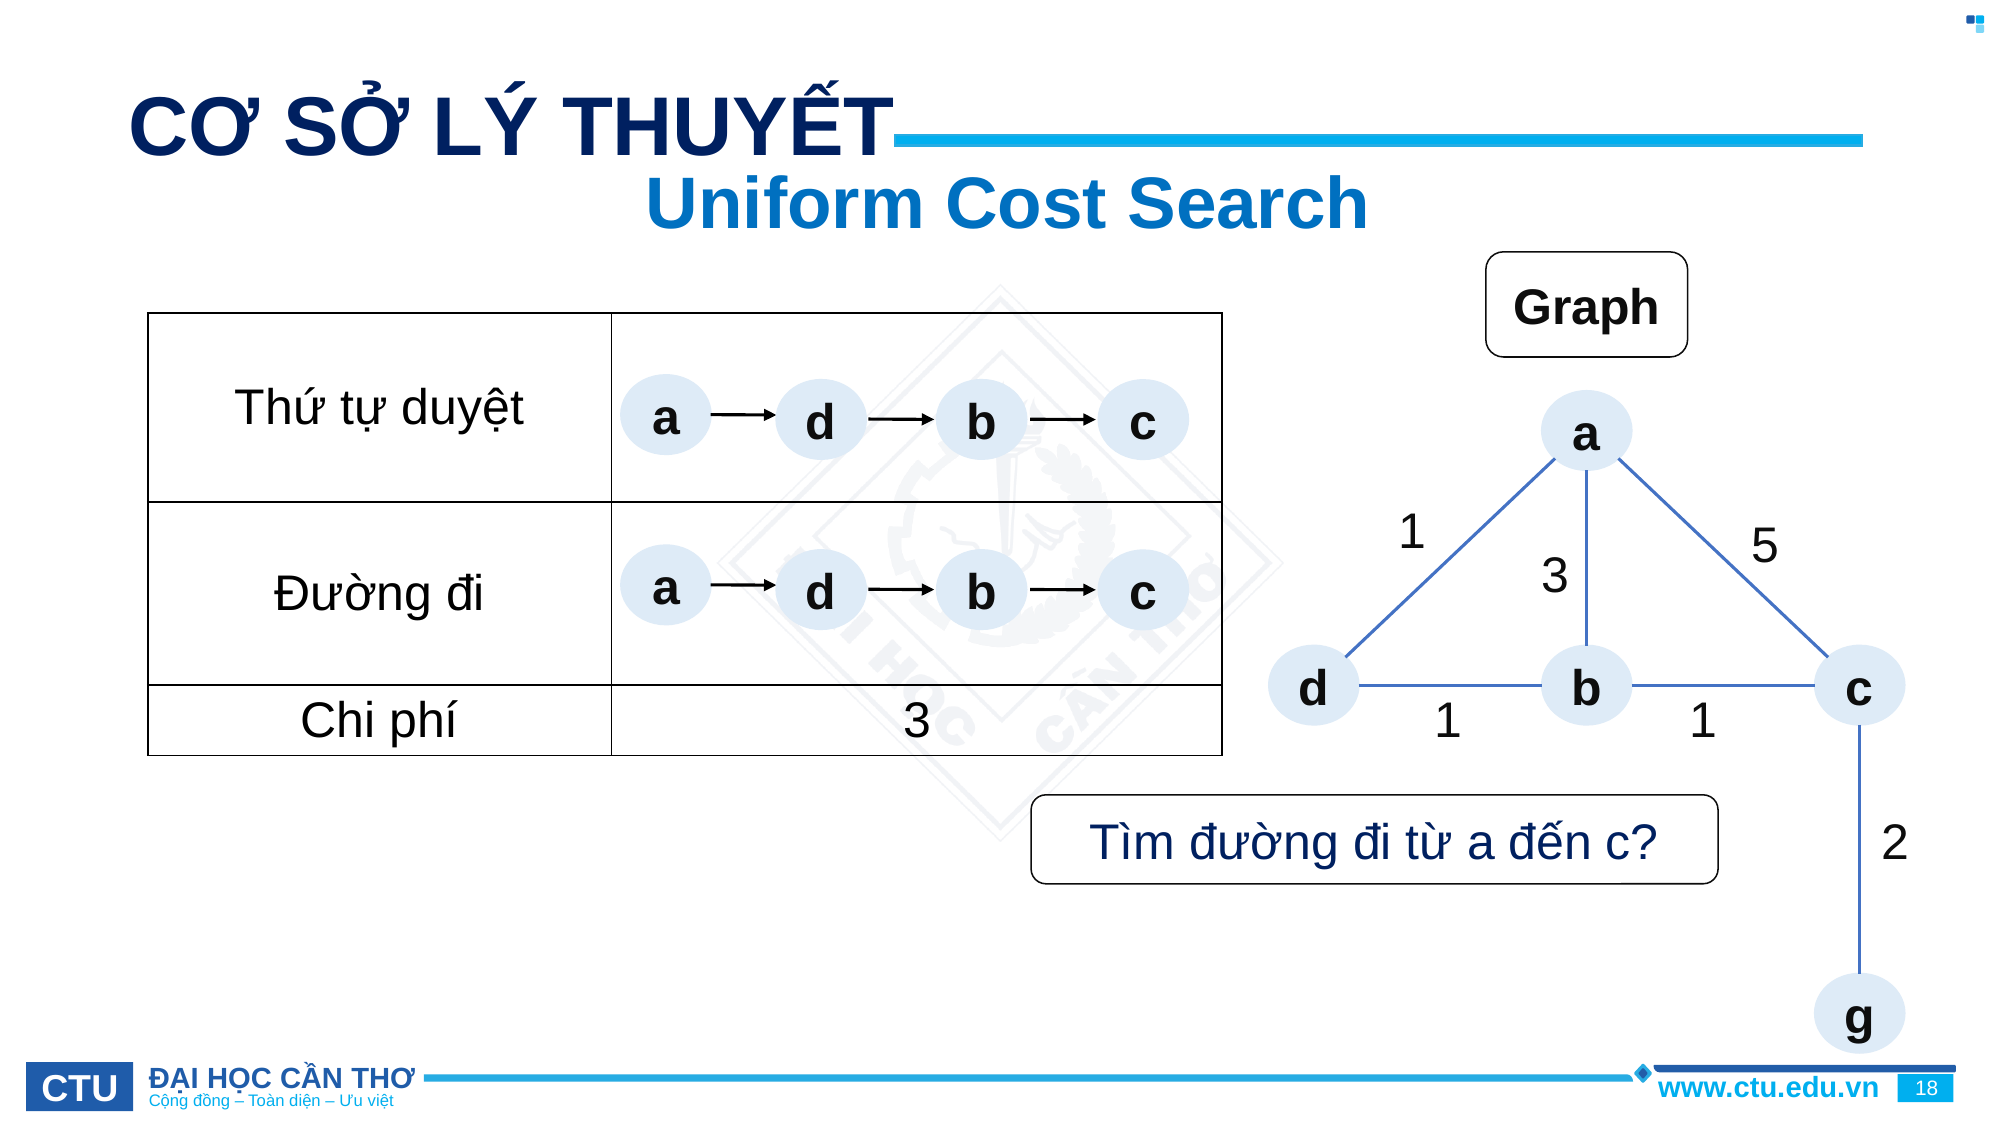

CƠ SỞ LÝ THUYẾT

# Uniform Cost Search
Graph
a
1
5
3
d
b
c
1
1
2
g
Tìm đường đi từ a đến c?
| Thứ tự duyệt |  |
| --- | --- |
| Đường đi |  |
| Chi phí | 3 |
a
d
b
c
a
d
b
c